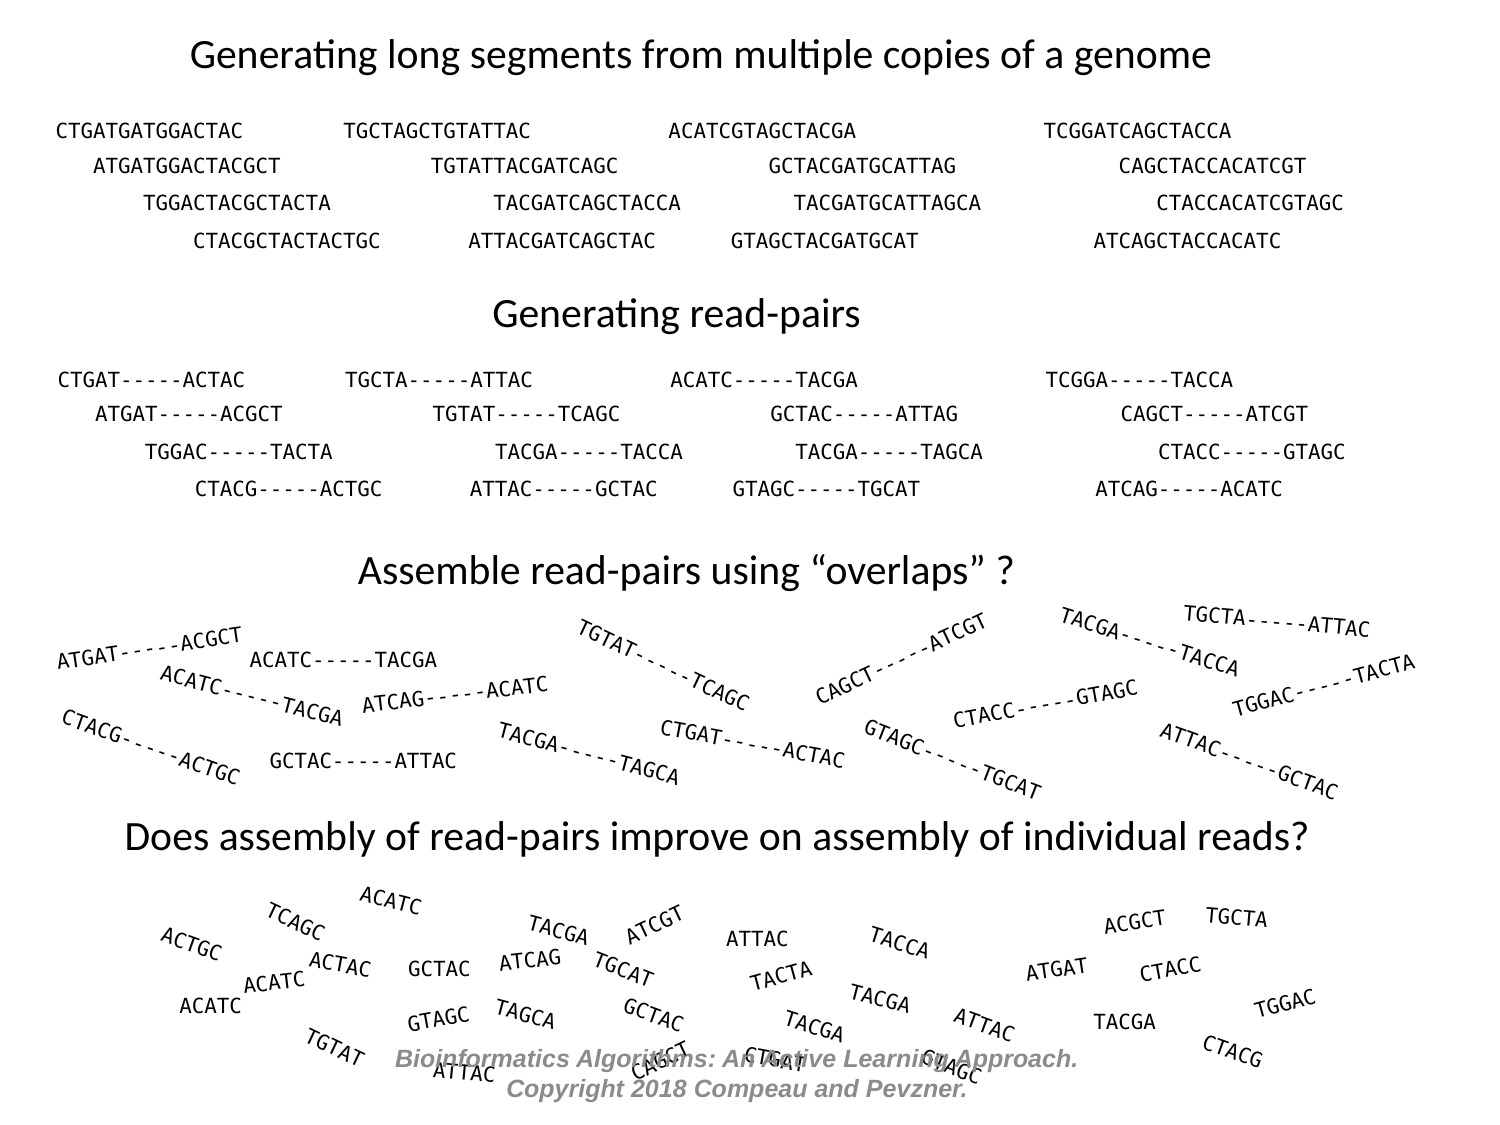

Generating long segments from multiple copies of a genome

CTGATGATGGACTAC        TGCTAGCTGTATTAC           ACATCGTAGCTACGA               TCGGATCAGCTACCA
   ATGATGGACTACGCT            TGTATTACGATCAGC            GCTACGATGCATTAG             CAGCTACCACATCGT
       TGGACTACGCTACTA             TACGATCAGCTACCA         TACGATGCATTAGCA              CTACCACATCGTAGC
           CTACGCTACTACTGC       ATTACGATCAGCTAC      GTAGCTACGATGCAT              ATCAGCTACCACATC
Generating read-pairs
CTGAT-----ACTAC        TGCTA-----ATTAC           ACATC-----TACGA               TCGGA-----TACCA
   ATGAT-----ACGCT            TGTAT-----TCAGC            GCTAC-----ATTAG             CAGCT-----ATCGT
       TGGAC-----TACTA             TACGA-----TACCA         TACGA-----TAGCA              CTACC-----GTAGC
           CTACG-----ACTGC       ATTAC-----GCTAC      GTAGC-----TGCAT              ATCAG-----ACATC
Assemble read-pairs using “overlaps” ?
TGCTA-----ATTAC
TACGA-----TACCA
ATGAT-----ACGCT
CAGCT-----ATCGT
ACATC-----TACGA
TGTAT-----TCAGC
TGGAC-----TACTA
ATCAG-----ACATC
ACATC-----TACGA
CTACC-----GTAGC
CTACG-----ACTGC
CTGAT-----ACTAC
TACGA-----TAGCA
GTAGC-----TGCAT
GCTAC-----ATTAC
ATTAC-----GCTAC
Does assembly of read-pairs improve on assembly of individual reads?
ACATC
ACGCT
ATCGT
TGCTA
TACGA
ATTAC
TACCA
ACTGC
TCAGC
ATCAG
CTACC
ACTAC
GCTAC
ATGAT
TACTA
ACATC
TGGAC
TGCAT
TACGA
ACATC
GTAGC
TAGCA
GCTAC
TACGA
TACGA
ATTAC
CTACG
TGTAT
CAGCT
CTGAT
GTAGC
ATTAC
Bioinformatics Algorithms: An Active Learning Approach.
Copyright 2018 Compeau and Pevzner.